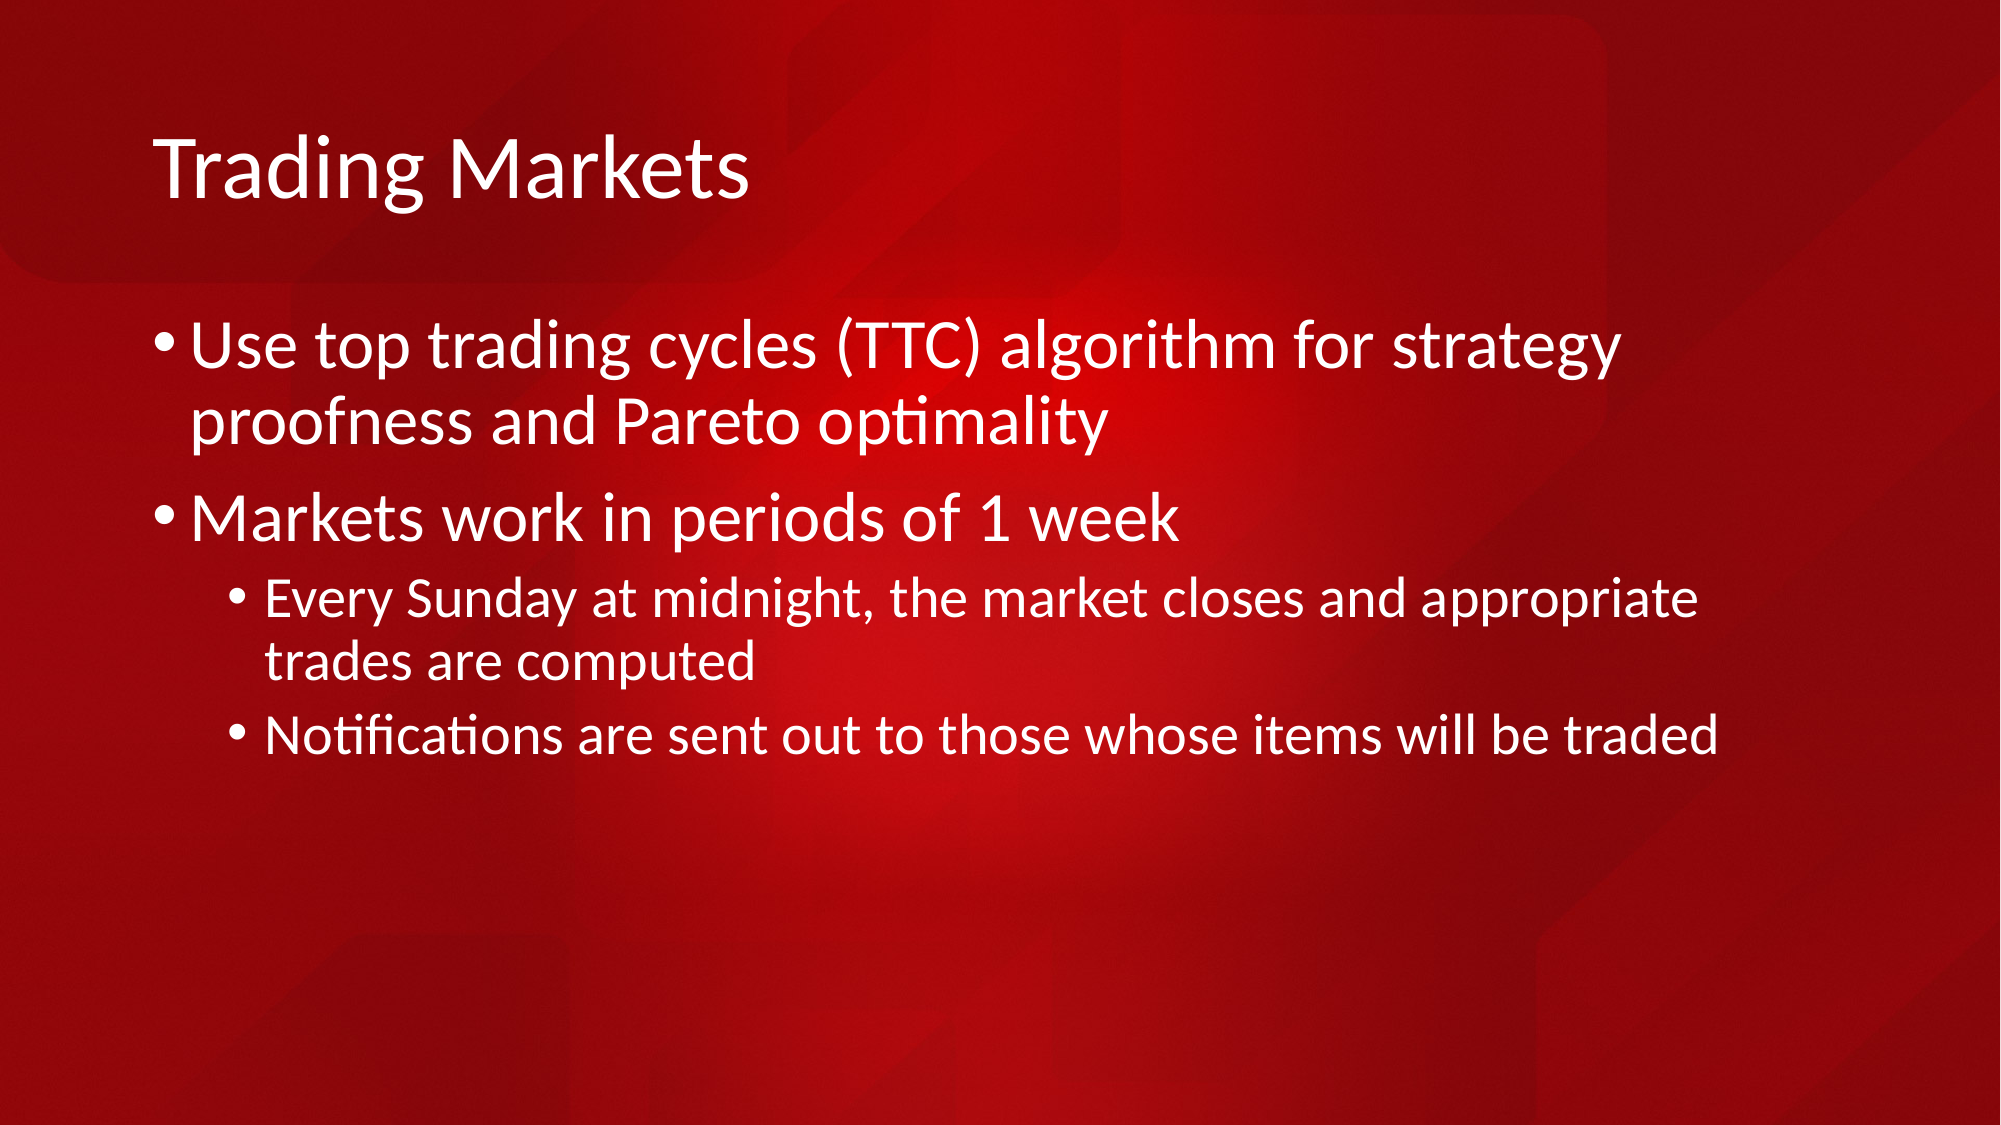

# Trading Markets
Use top trading cycles (TTC) algorithm for strategy proofness and Pareto optimality
Markets work in periods of 1 week
Every Sunday at midnight, the market closes and appropriate trades are computed
Notifications are sent out to those whose items will be traded